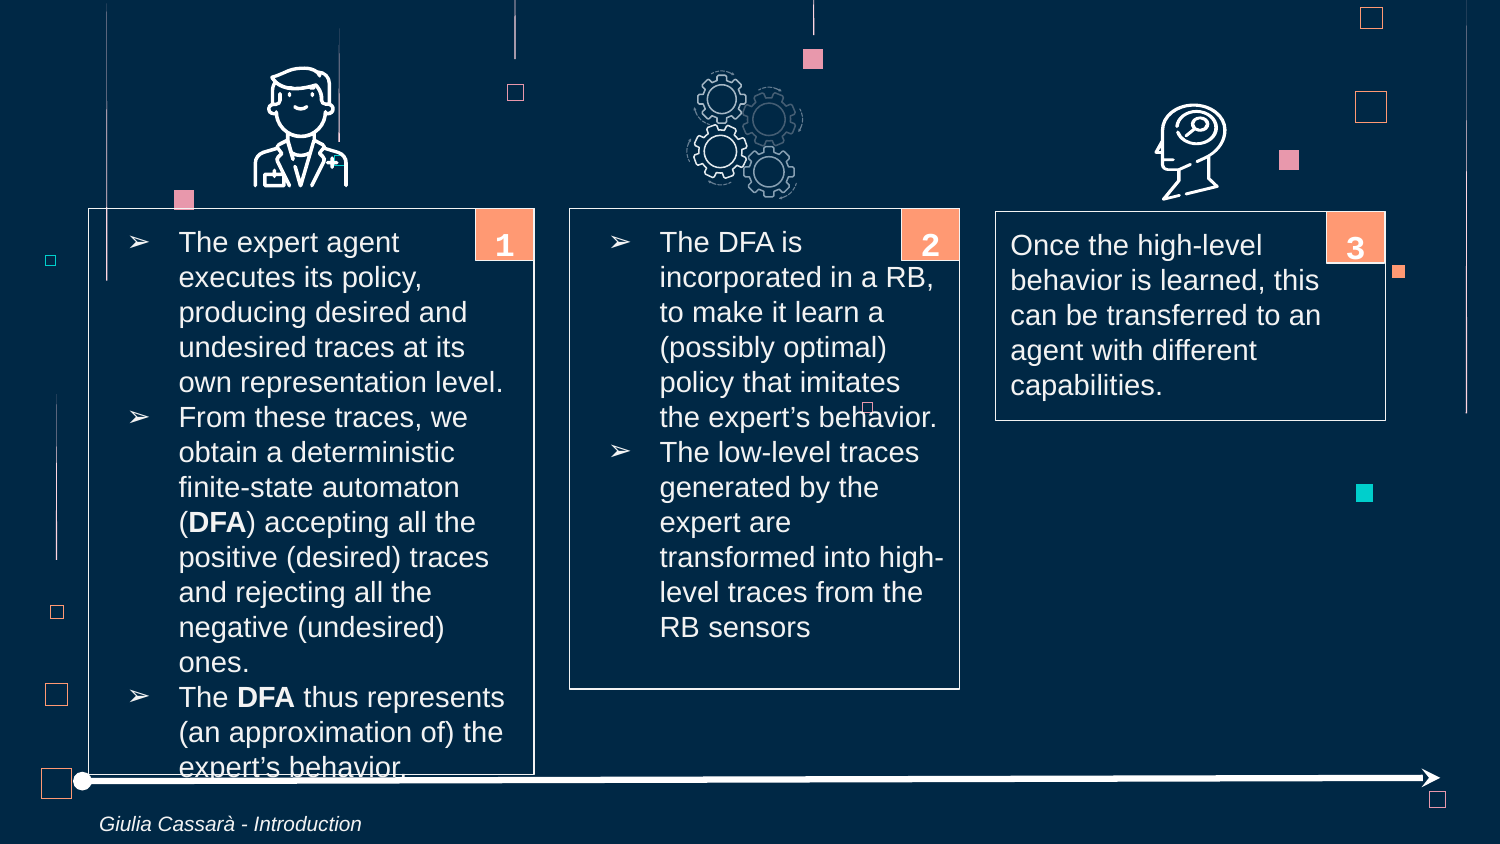

The expert agent executes its policy, producing desired and undesired traces at its own representation level.
From these traces, we obtain a deterministic finite-state automaton (DFA) accepting all the positive (desired) traces and rejecting all the negative (undesired) ones.
The DFA thus represents (an approximation of) the expert’s behavior.
1
2
The DFA is incorporated in a RB, to make it learn a (possibly optimal) policy that imitates the expert’s behavior.
The low-level traces generated by the expert are transformed into high-level traces from the RB sensors
Once the high-level behavior is learned, this can be transferred to an agent with different capabilities.
3
Giulia Cassarà - Introduction